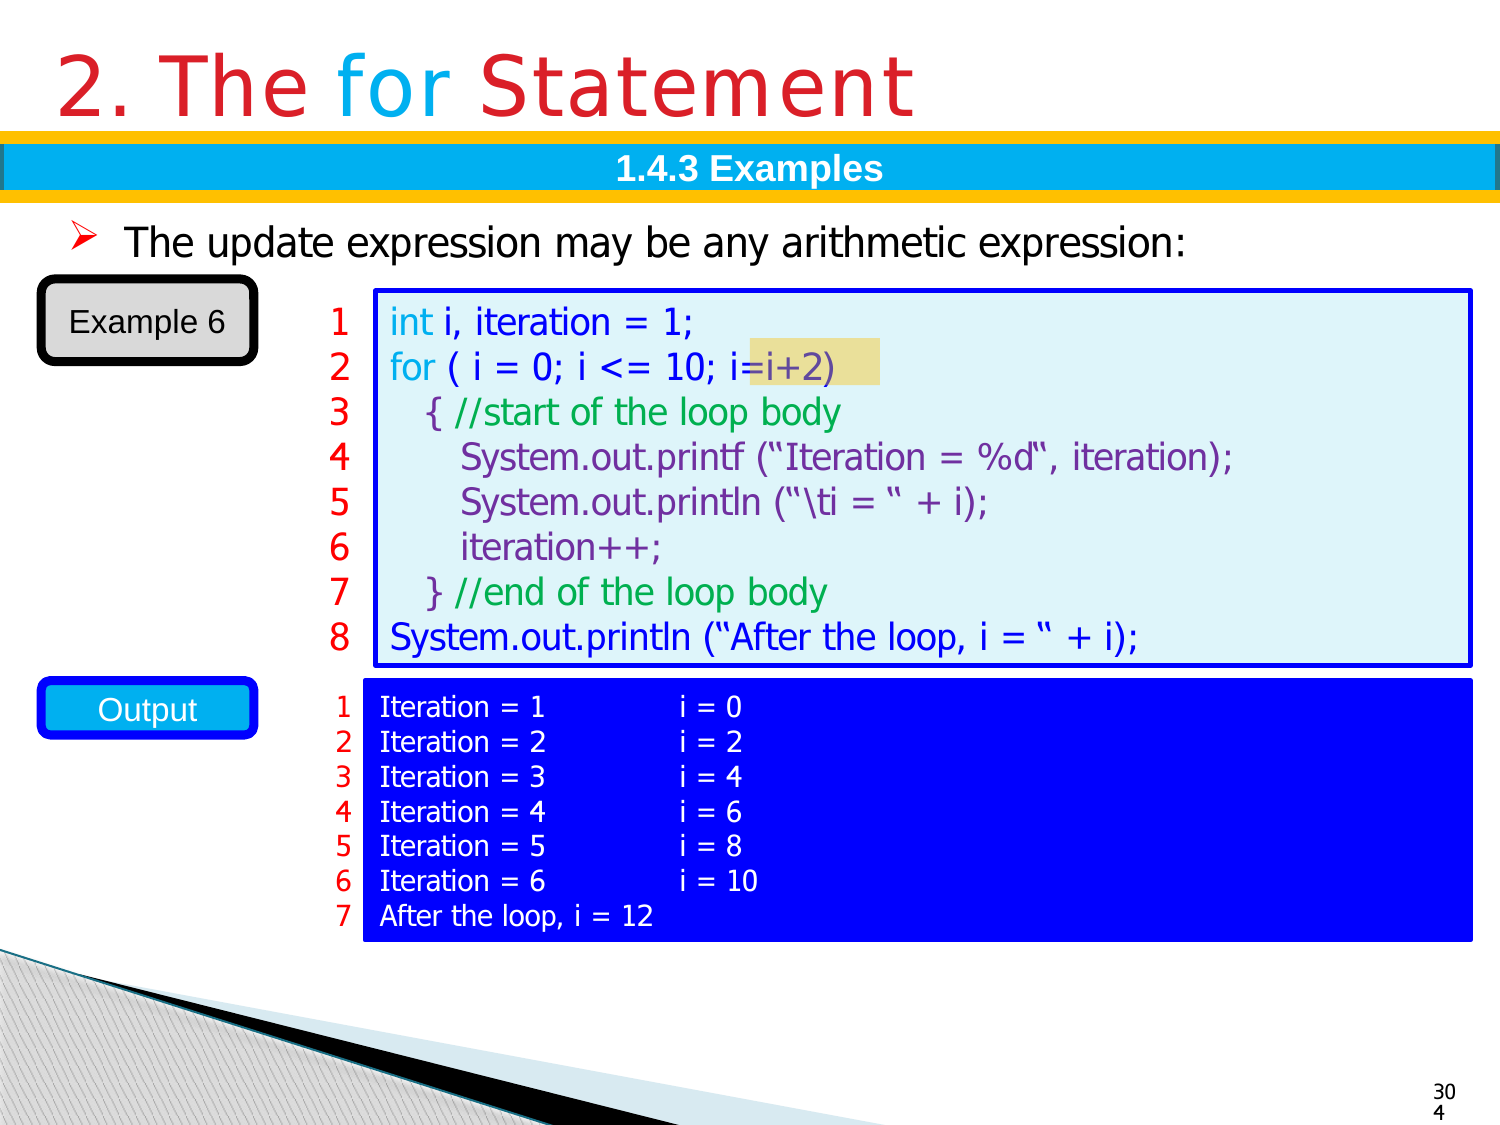

# 2. The for Statement
1.4.3 Examples
The update expression may be any arithmetic expression:
Example 6
1
2
3
4
5
6
7
8
int i, iteration = 1;
for ( i = 0; i <= 10; i=i+2)
   { //start of the loop body
      System.out.printf (“Iteration = %d“, iteration);
      System.out.println (“\ti = “ + i);
      iteration++;
   } //end of the loop body
System.out.println (“After the loop, i = “ + i);

Output
1
2
3
4
5
6
7
Iteration = 1	i = 0
Iteration = 2	i = 2
Iteration = 3	i = 4
Iteration = 4	i = 6
Iteration = 5	i = 8
Iteration = 6	i = 10
After the loop, i = 12
304